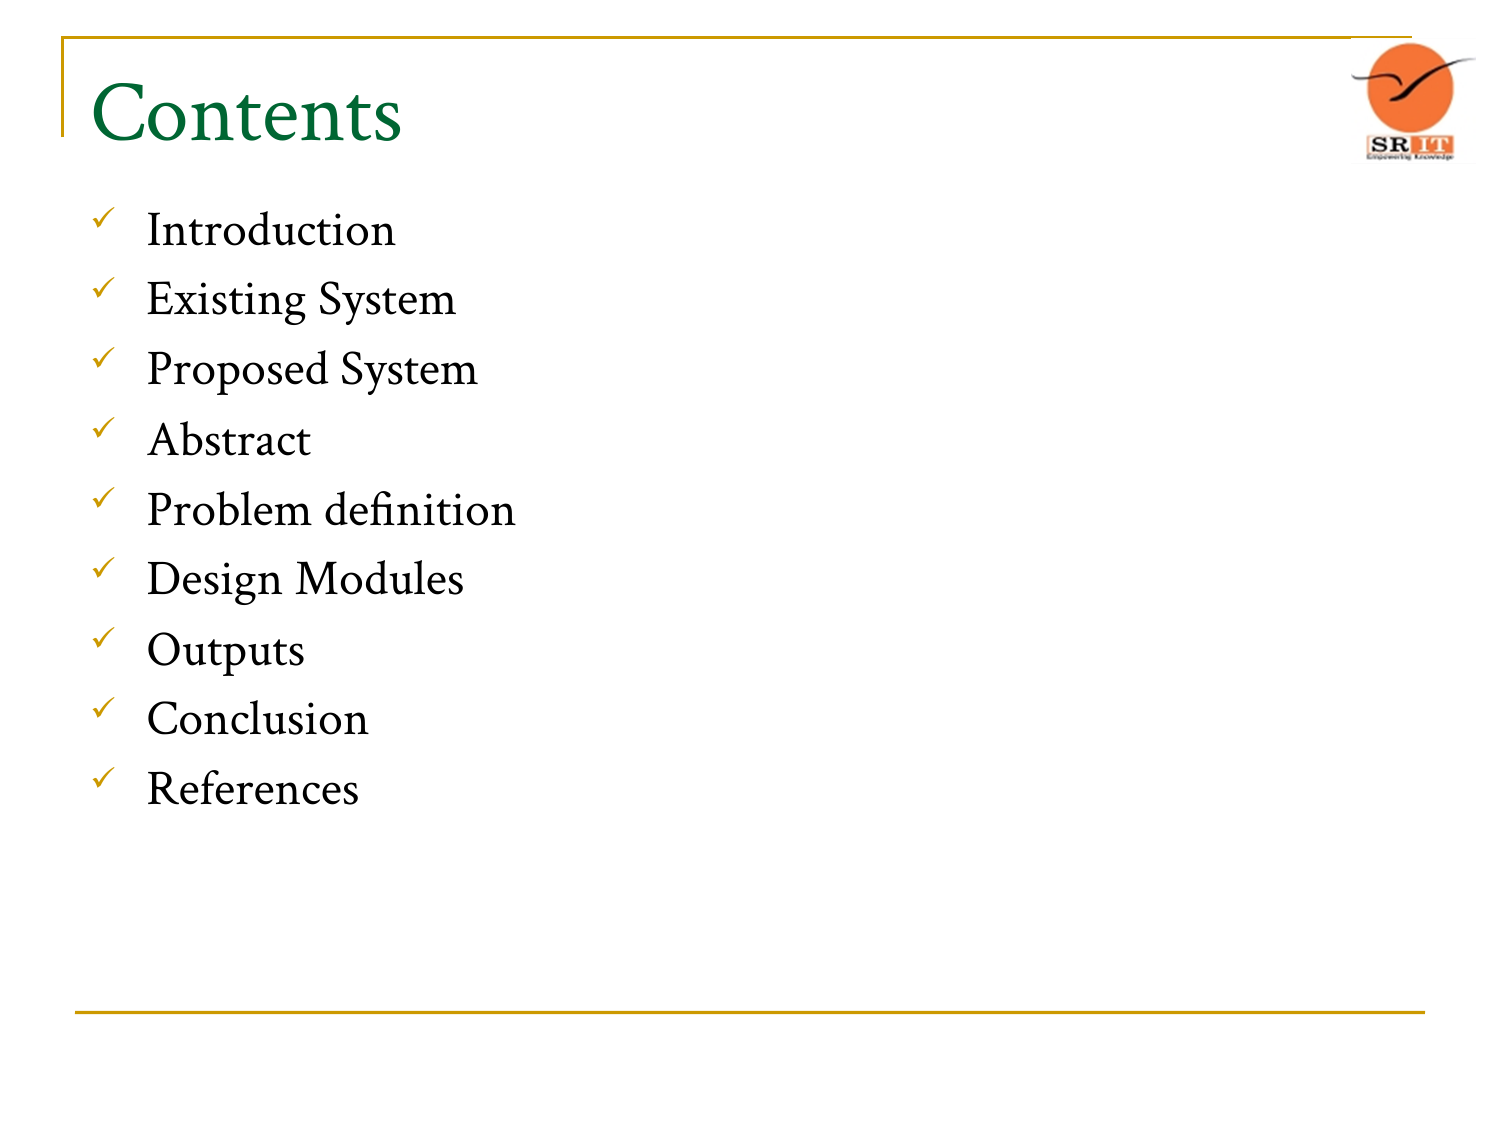

# Contents
Introduction
Existing System
Proposed System
Abstract
Problem definition
Design Modules
Outputs
Conclusion
References